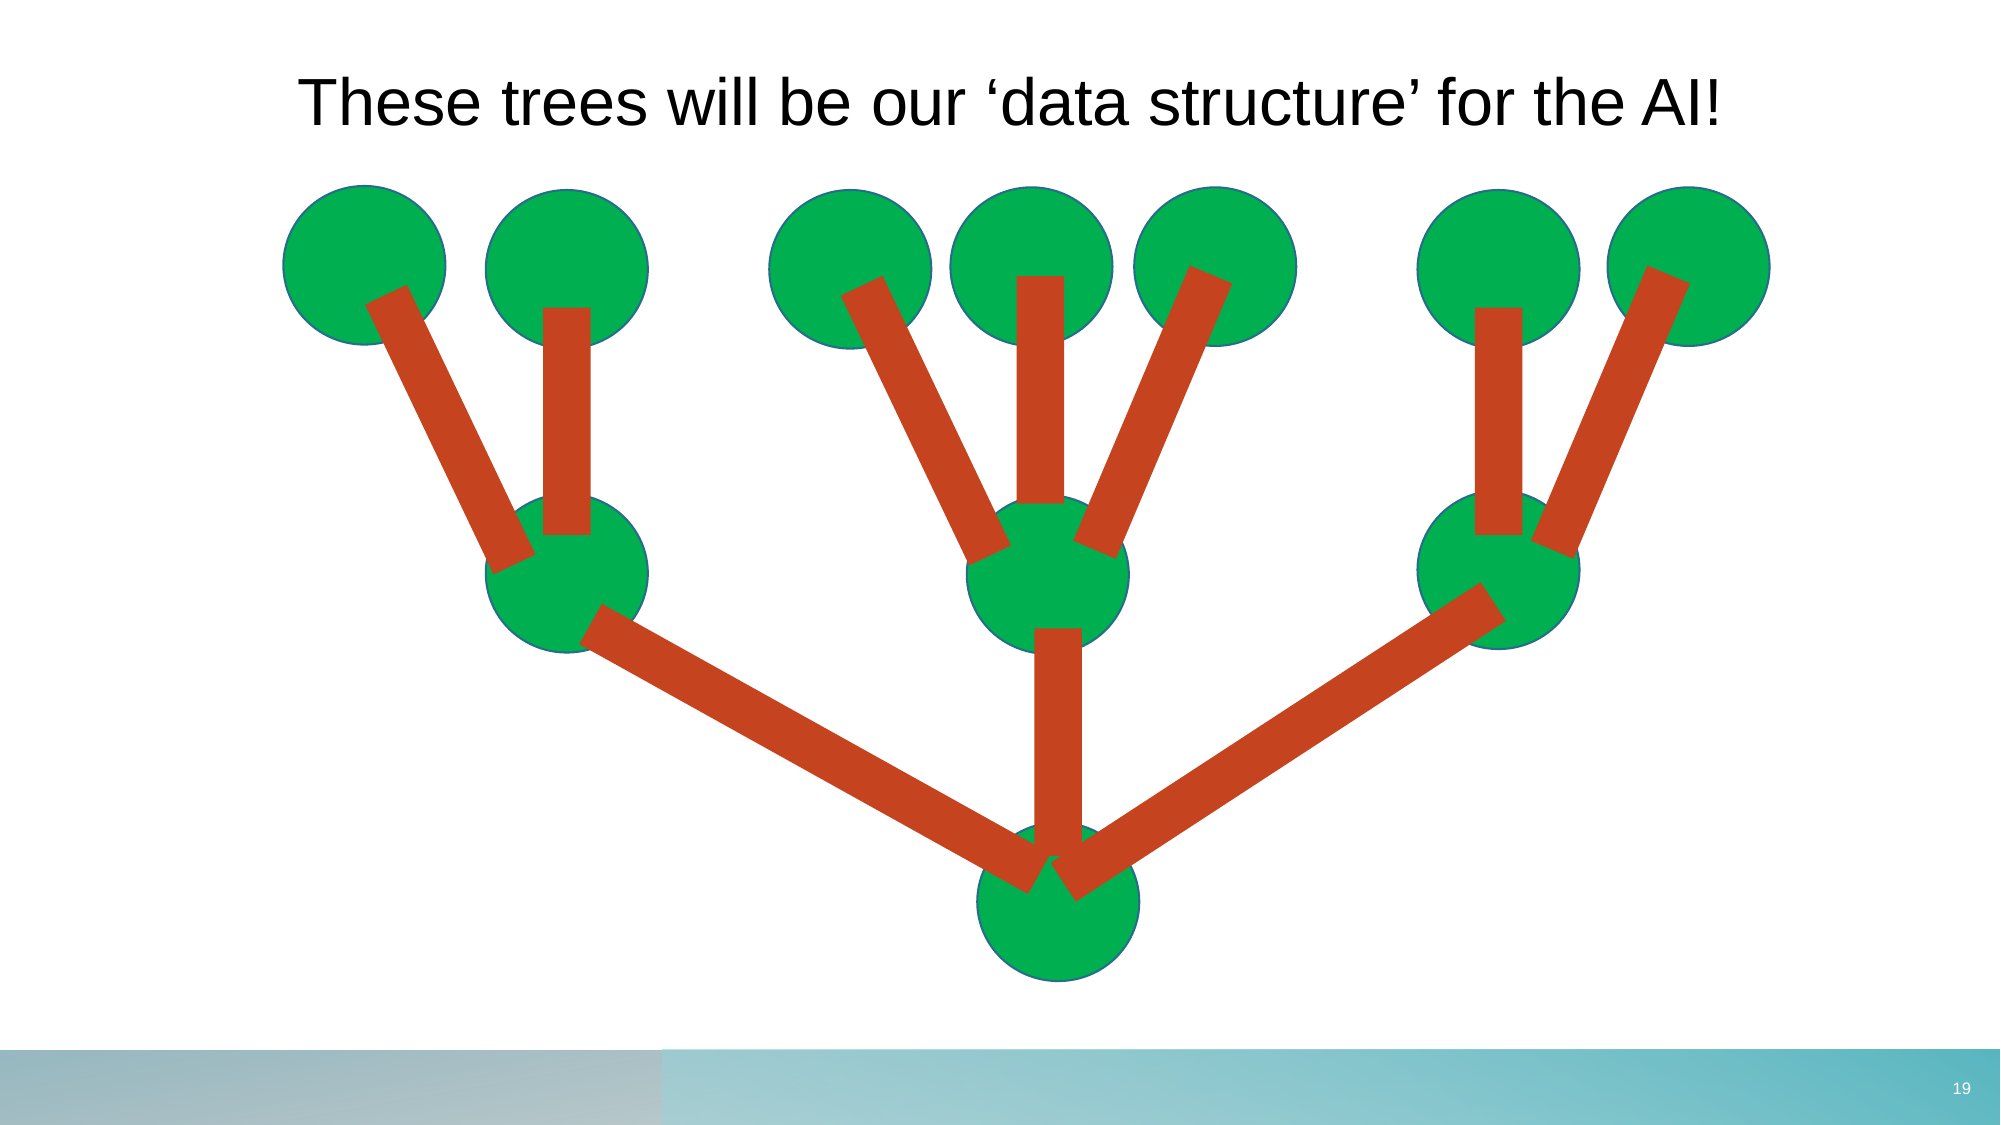

These trees will be our ‘data structure’ for the AI!

19